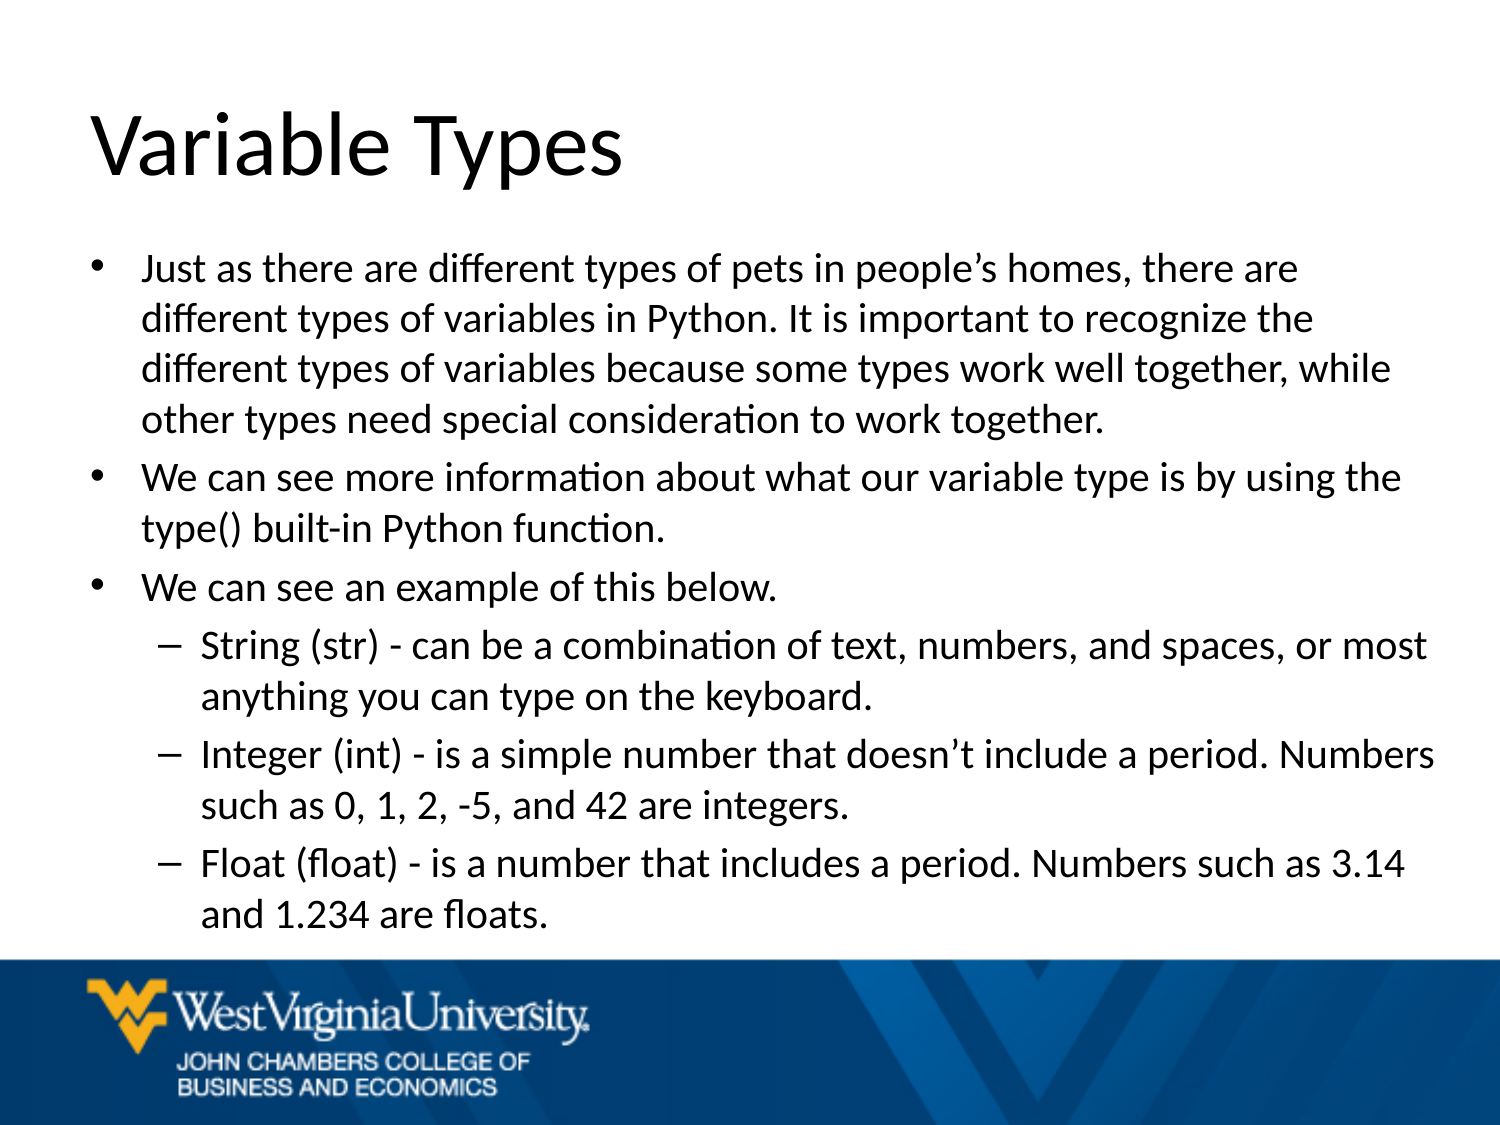

# Variable Types
Just as there are different types of pets in people’s homes, there are different types of variables in Python. It is important to recognize the different types of variables because some types work well together, while other types need special consideration to work together.
We can see more information about what our variable type is by using the type() built-in Python function.
We can see an example of this below.
String (str) - can be a combination of text, numbers, and spaces, or most anything you can type on the keyboard.
Integer (int) - is a simple number that doesn’t include a period. Numbers such as 0, 1, 2, -5, and 42 are integers.
Float (float) - is a number that includes a period. Numbers such as 3.14 and 1.234 are floats.